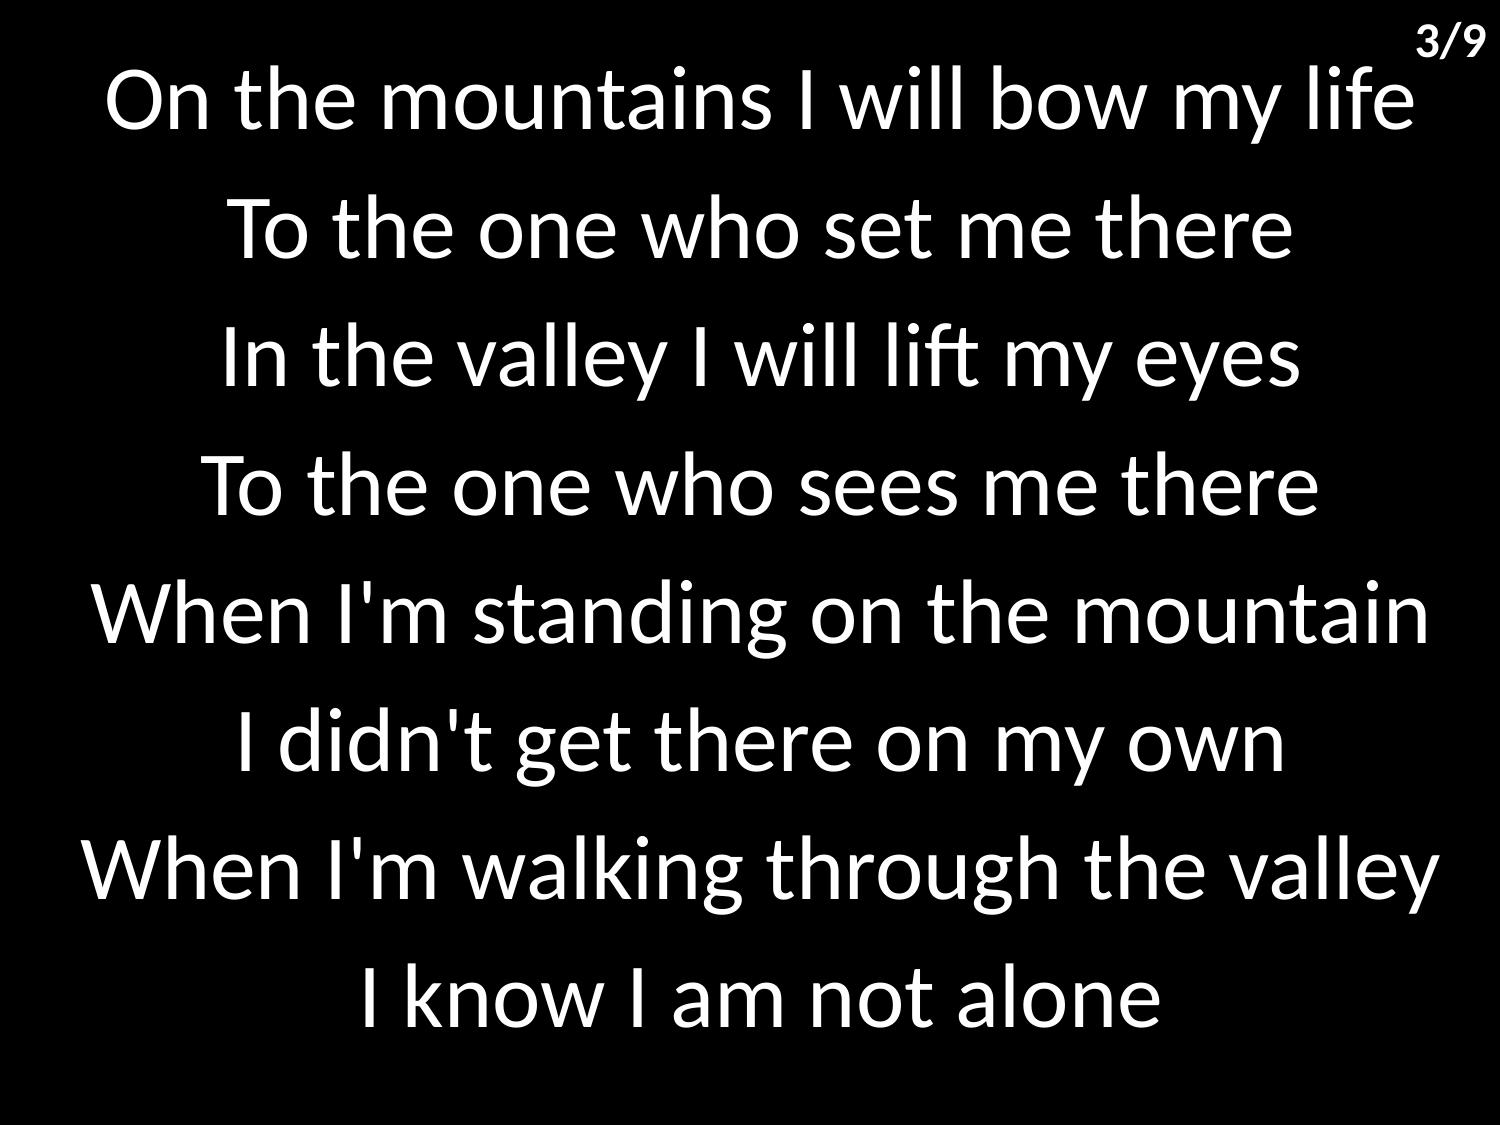

3/9
On the mountains I will bow my life
To the one who set me there
In the valley I will lift my eyes
To the one who sees me there
When I'm standing on the mountain
I didn't get there on my own
When I'm walking through the valley
I know I am not alone